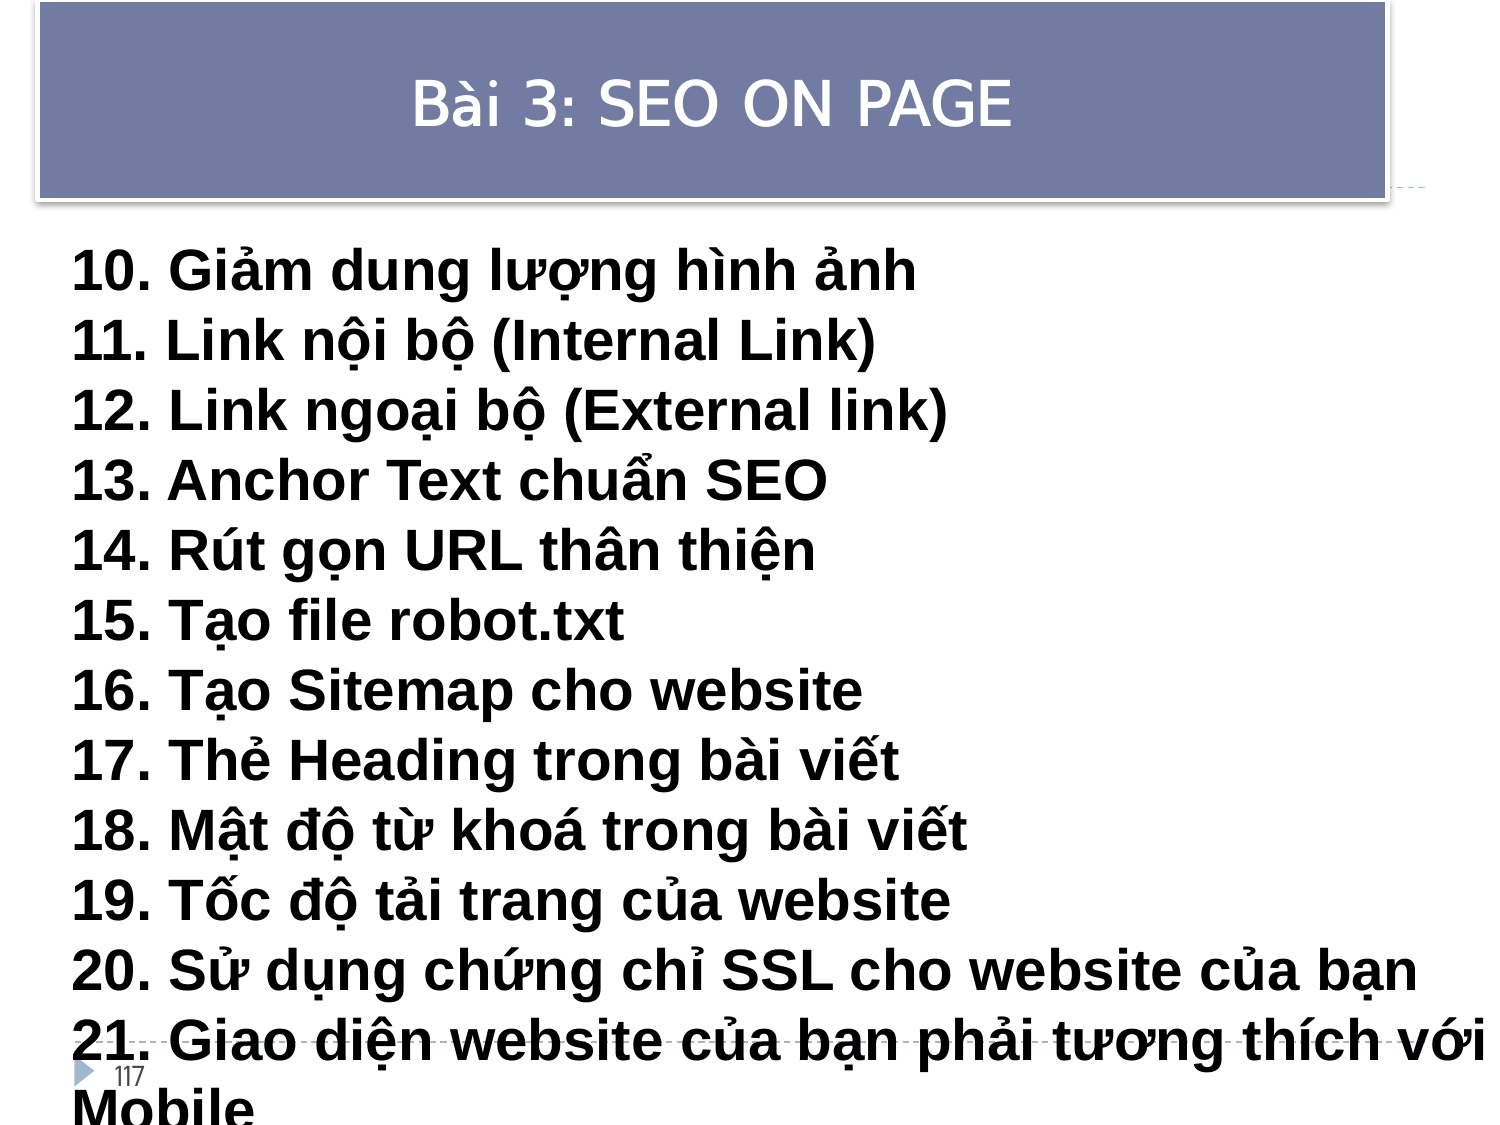

# Bài 3: SEO ON PAGE

10. Giảm dung lượng hình ảnh
11. Link nội bộ (Internal Link)
12. Link ngoại bộ (External link)
13. Anchor Text chuẩn SEO
14. Rút gọn URL thân thiện
15. Tạo file robot.txt
16. Tạo Sitemap cho website
17. Thẻ Heading trong bài viết
18. Mật độ từ khoá trong bài viết
19. Tốc độ tải trang của website
20. Sử dụng chứng chỉ SSL cho website của bạn
21. Giao diện website của bạn phải tương thích với Mobile

117